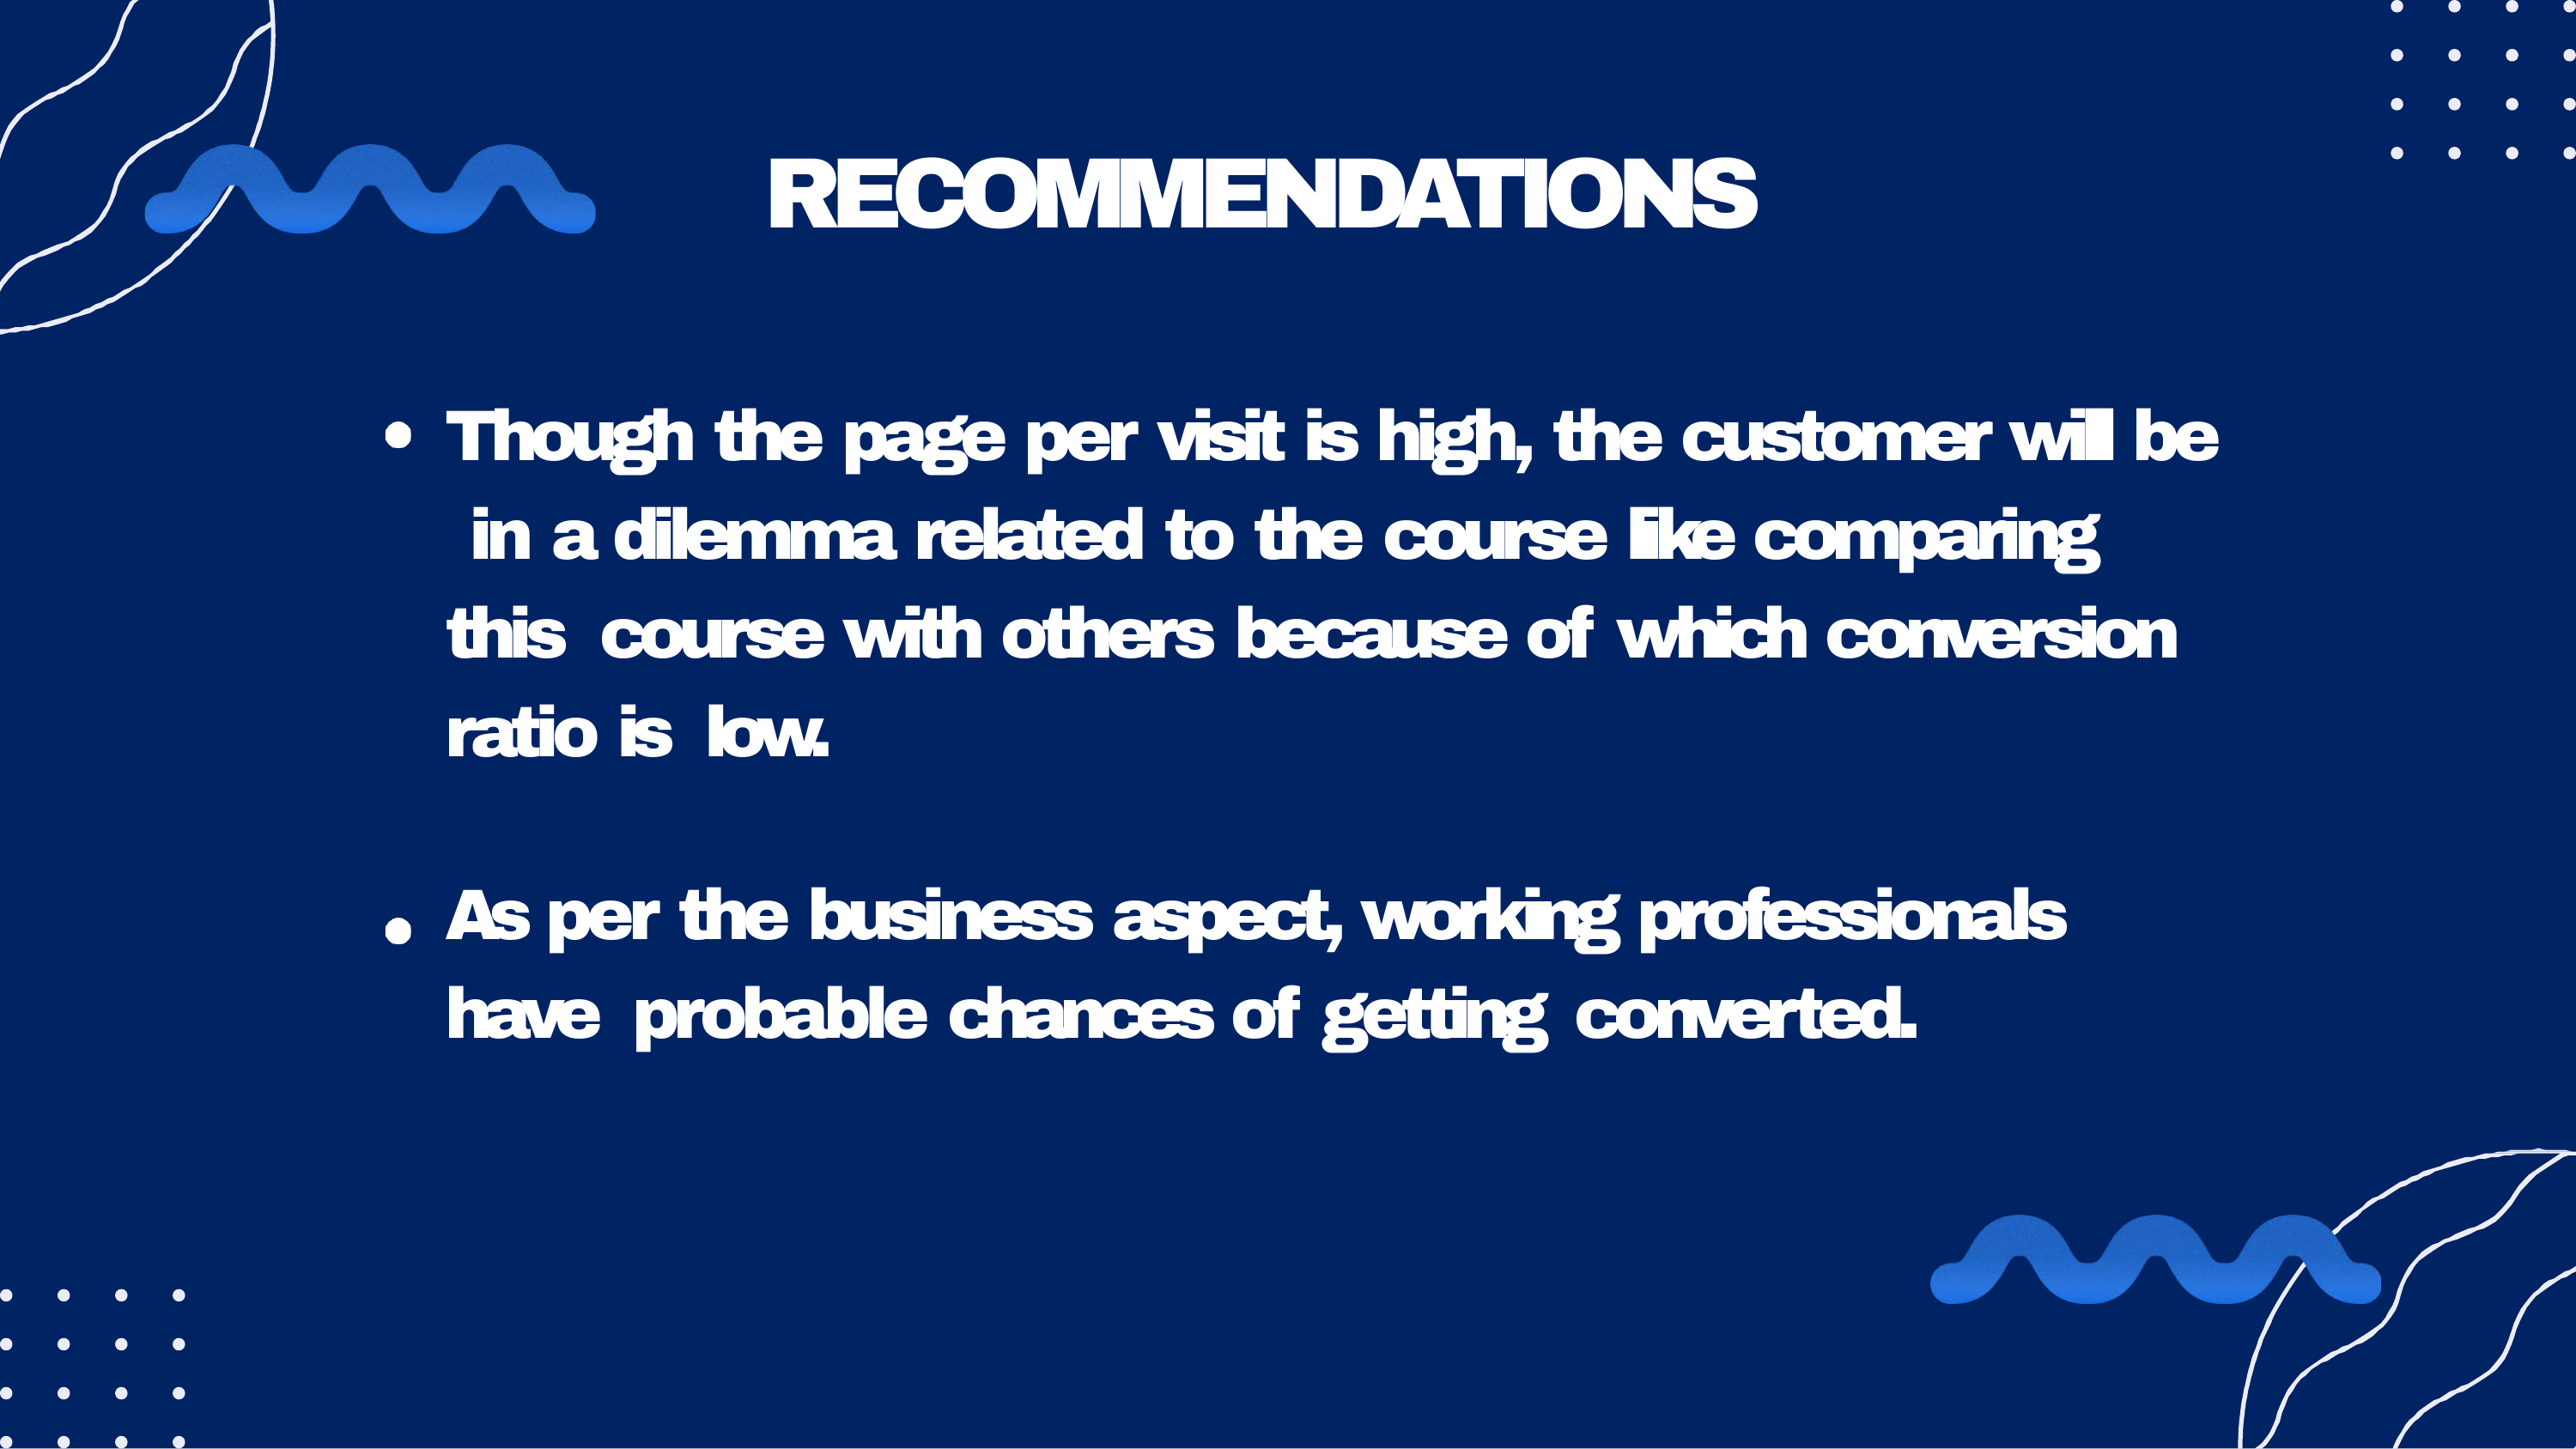

# RECOMMENDATIONS

Though the page per visit is high, the customer will be  in a dilemma related to the course like comparing this  course with others because of which conversion ratio is  low.

As per the business aspect, working professionals have  probable chances of getting converted.